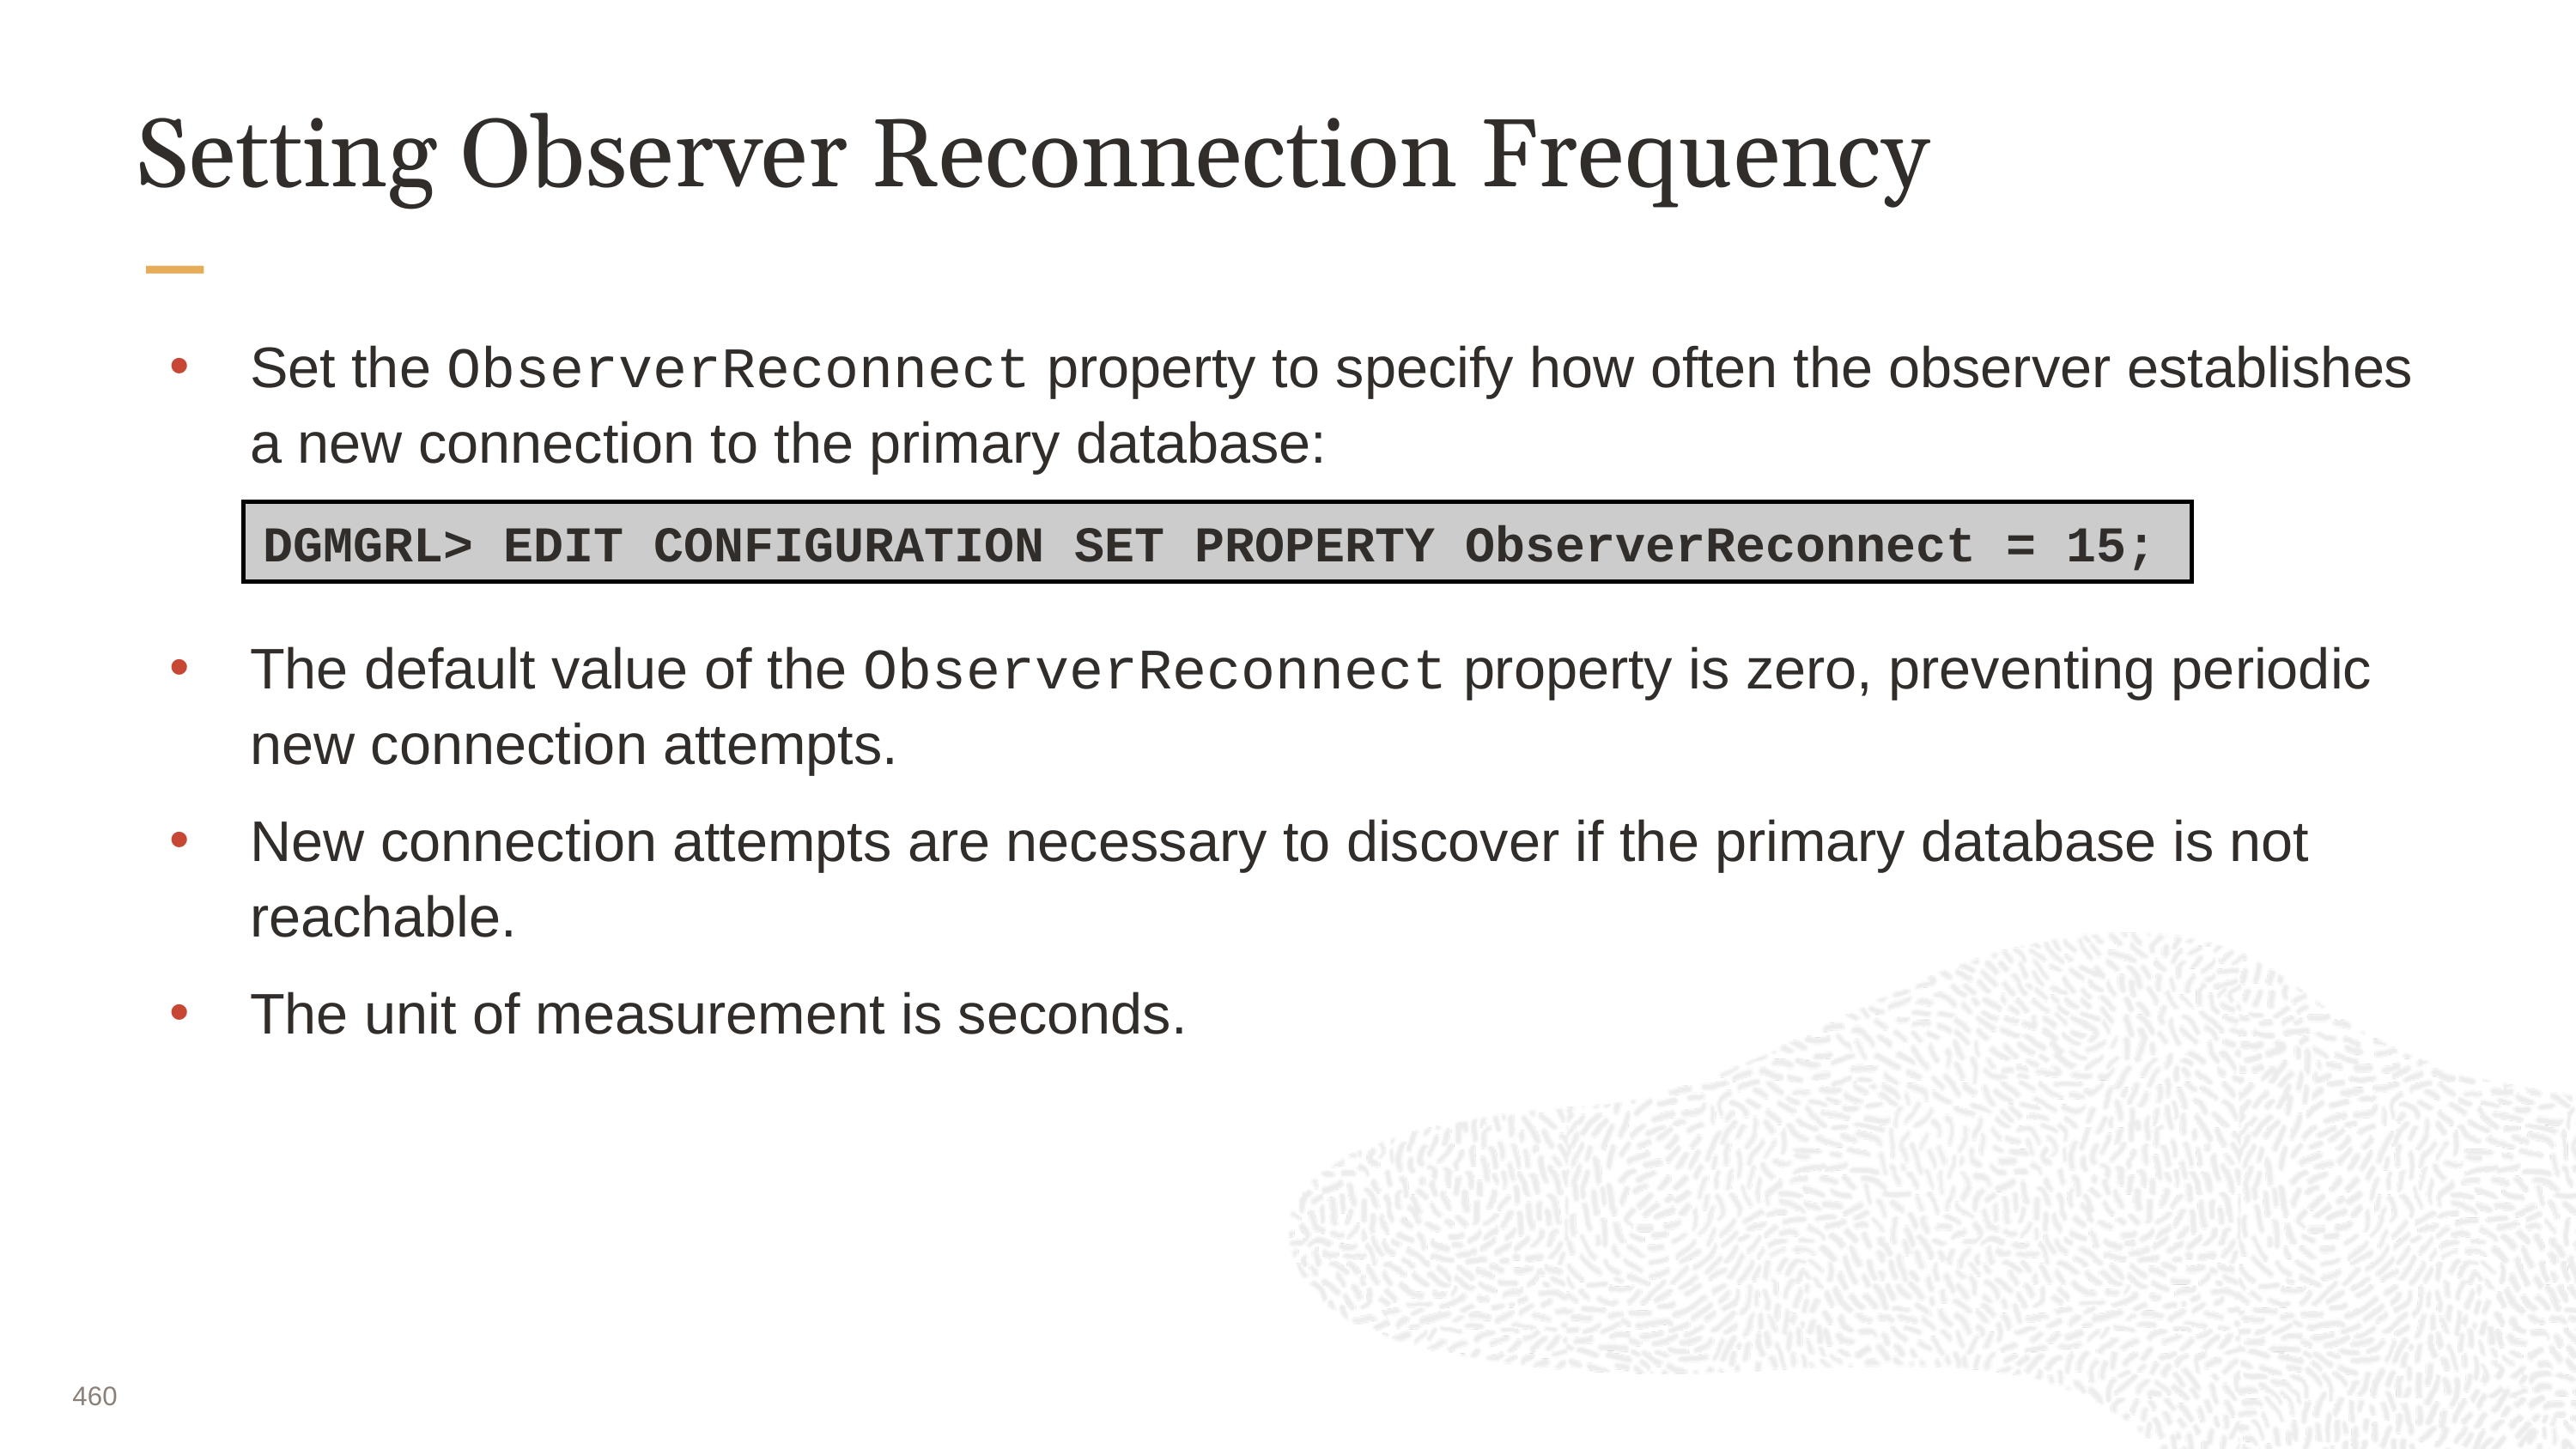

# Setting Observer Reconnection Frequency
Set the ObserverReconnect property to specify how often the observer establishes a new connection to the primary database:

The default value of the ObserverReconnect property is zero, preventing periodic new connection attempts.
New connection attempts are necessary to discover if the primary database is not reachable.
The unit of measurement is seconds.
DGMGRL> EDIT CONFIGURATION SET PROPERTY ObserverReconnect = 15;